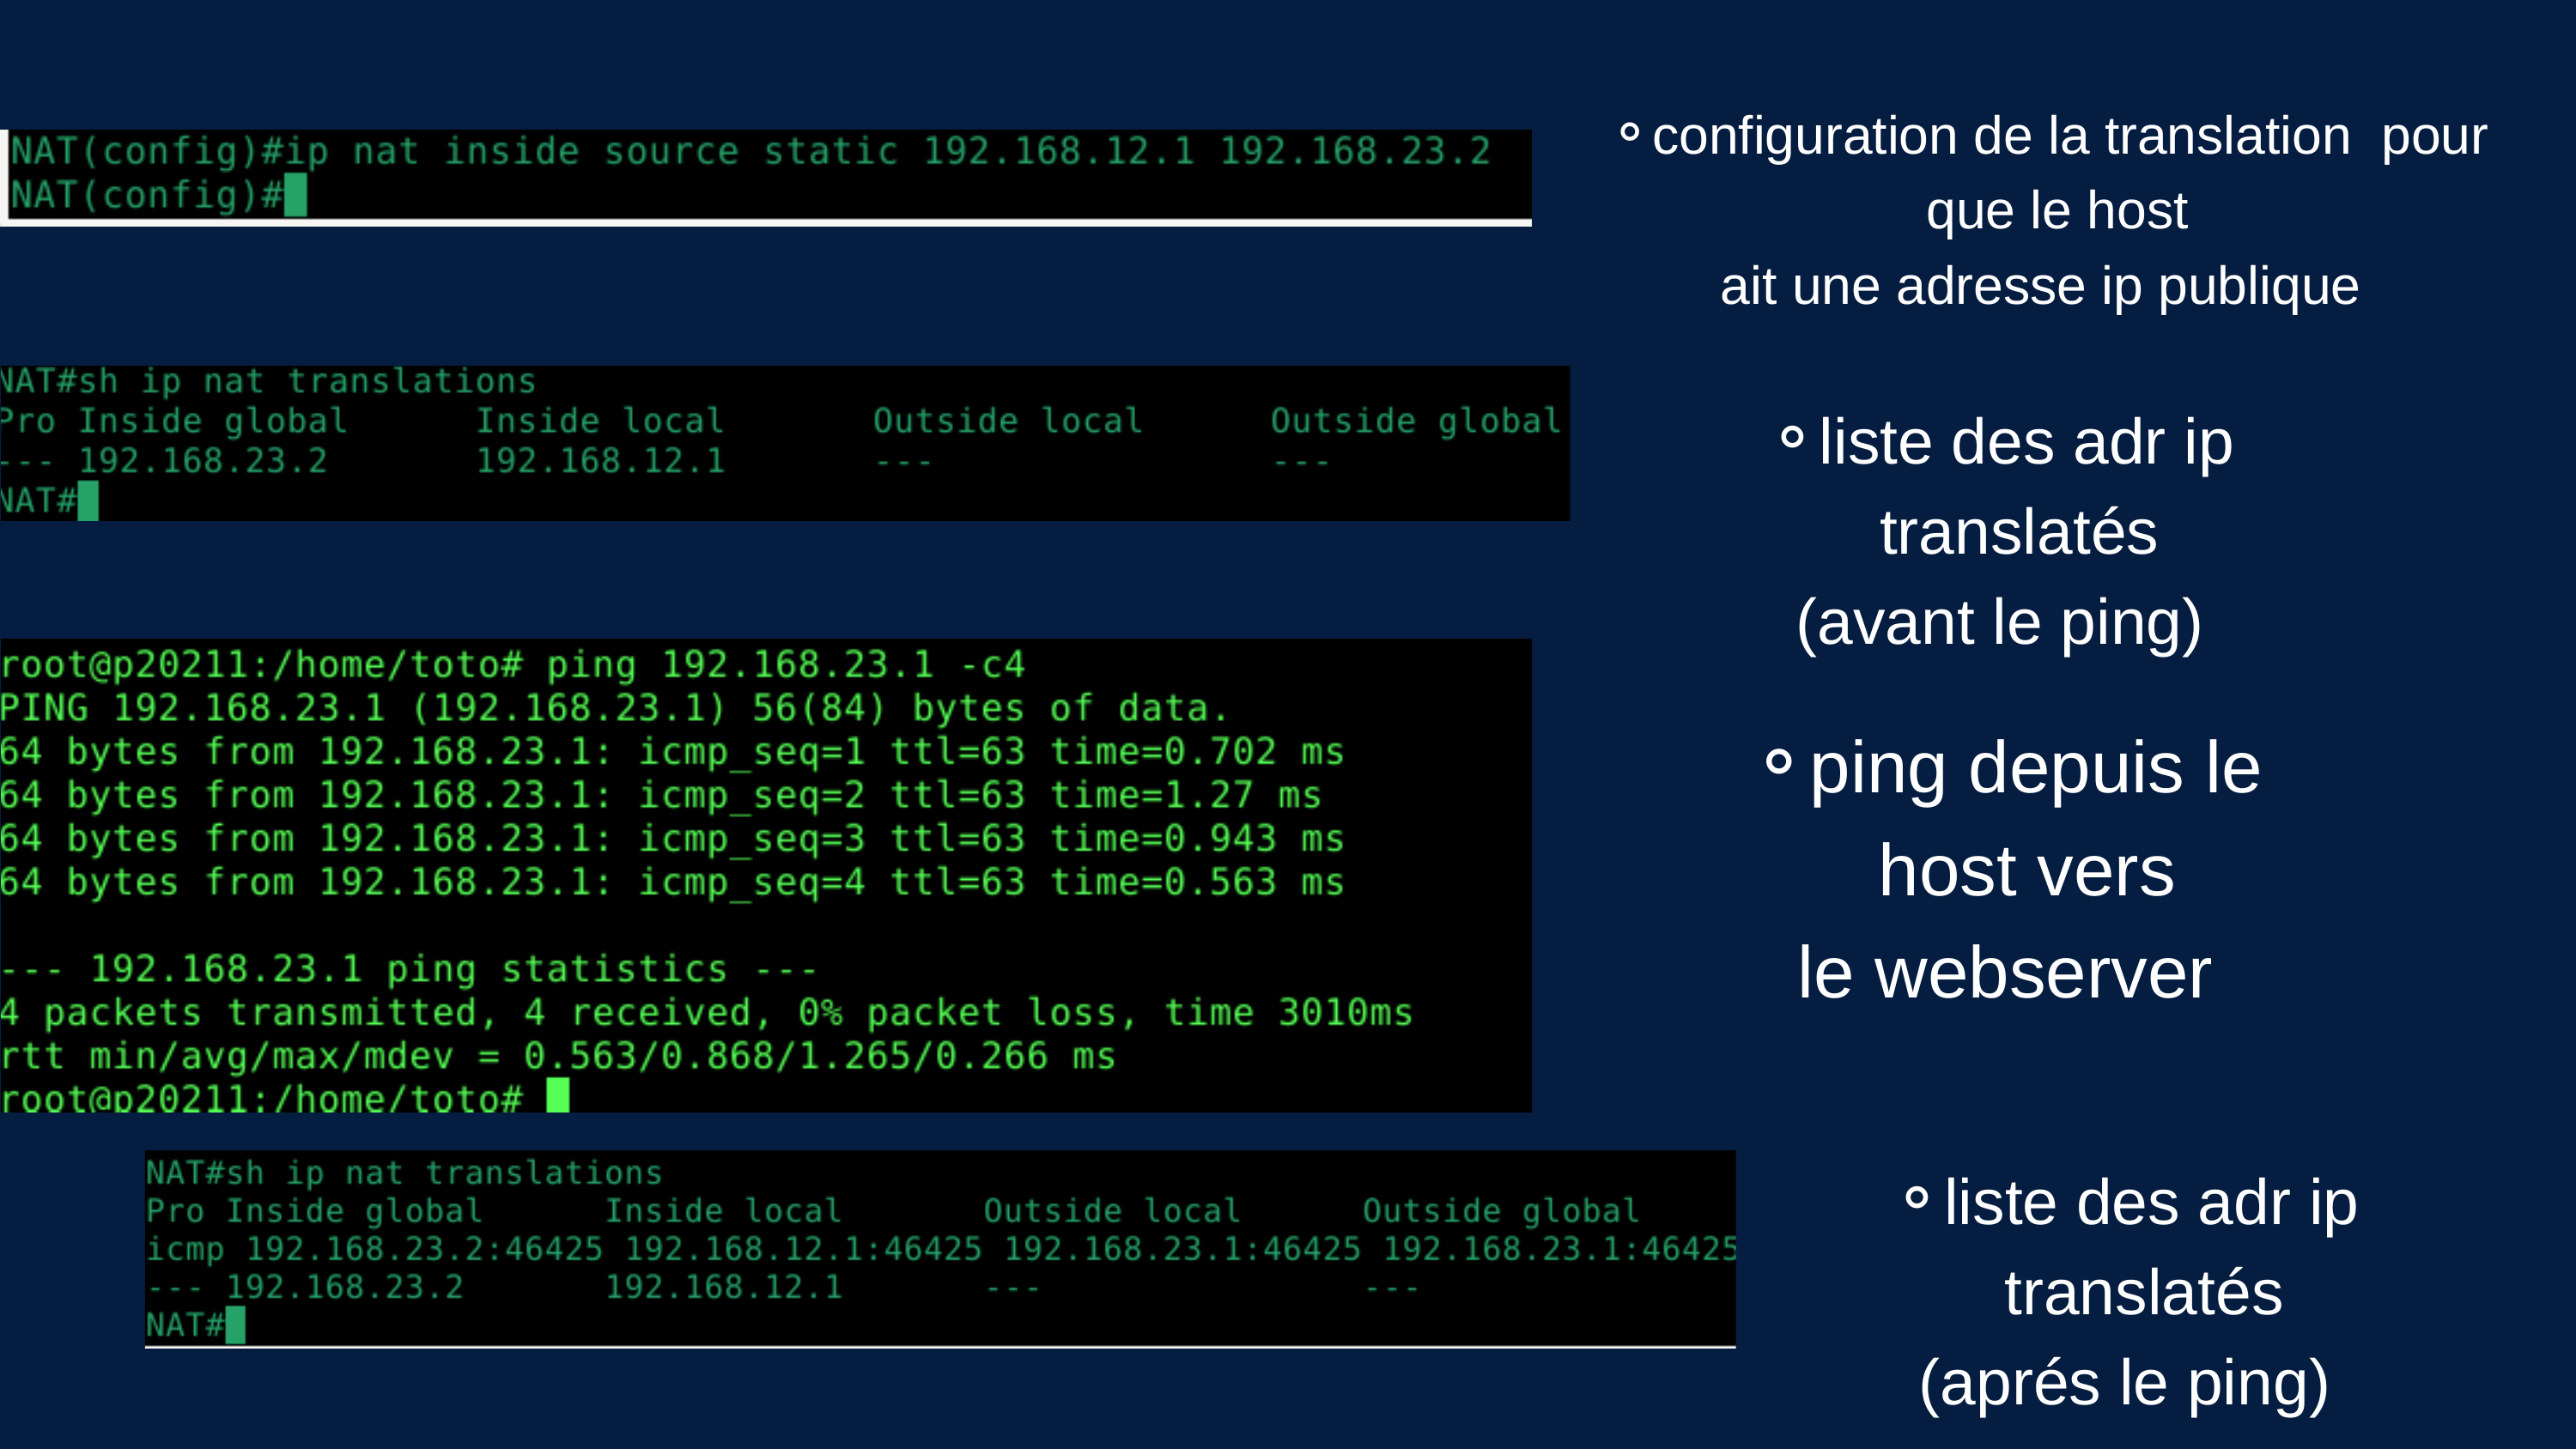

configuration de la translation  pour que le host
ait une adresse ip publique

liste des adr ip translatés
(avant le ping)

ping depuis le host vers
le webserver
liste des adr ip translatés
(aprés le ping)